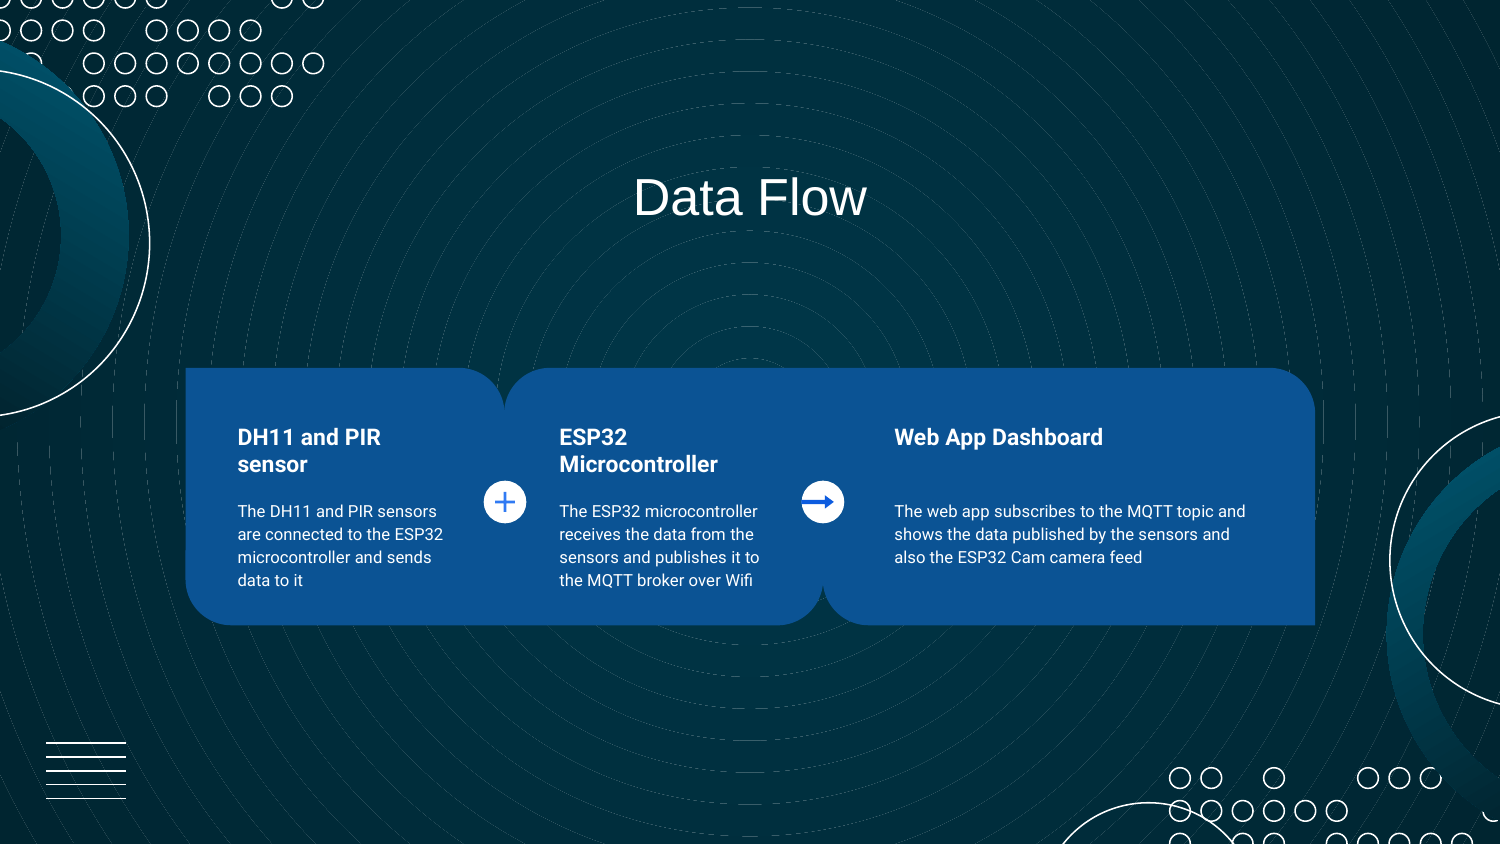

Data Flow

DH11 and PIR sensor
The DH11 and PIR sensors are connected to the ESP32 microcontroller and sends data to it

ESP32 Microcontroller

The ESP32 microcontroller receives the data from the sensors and publishes it to the MQTT broker over Wifi

Web App Dashboard
The web app subscribes to the MQTT topic and shows the data published by the sensors and also the ESP32 Cam camera feed